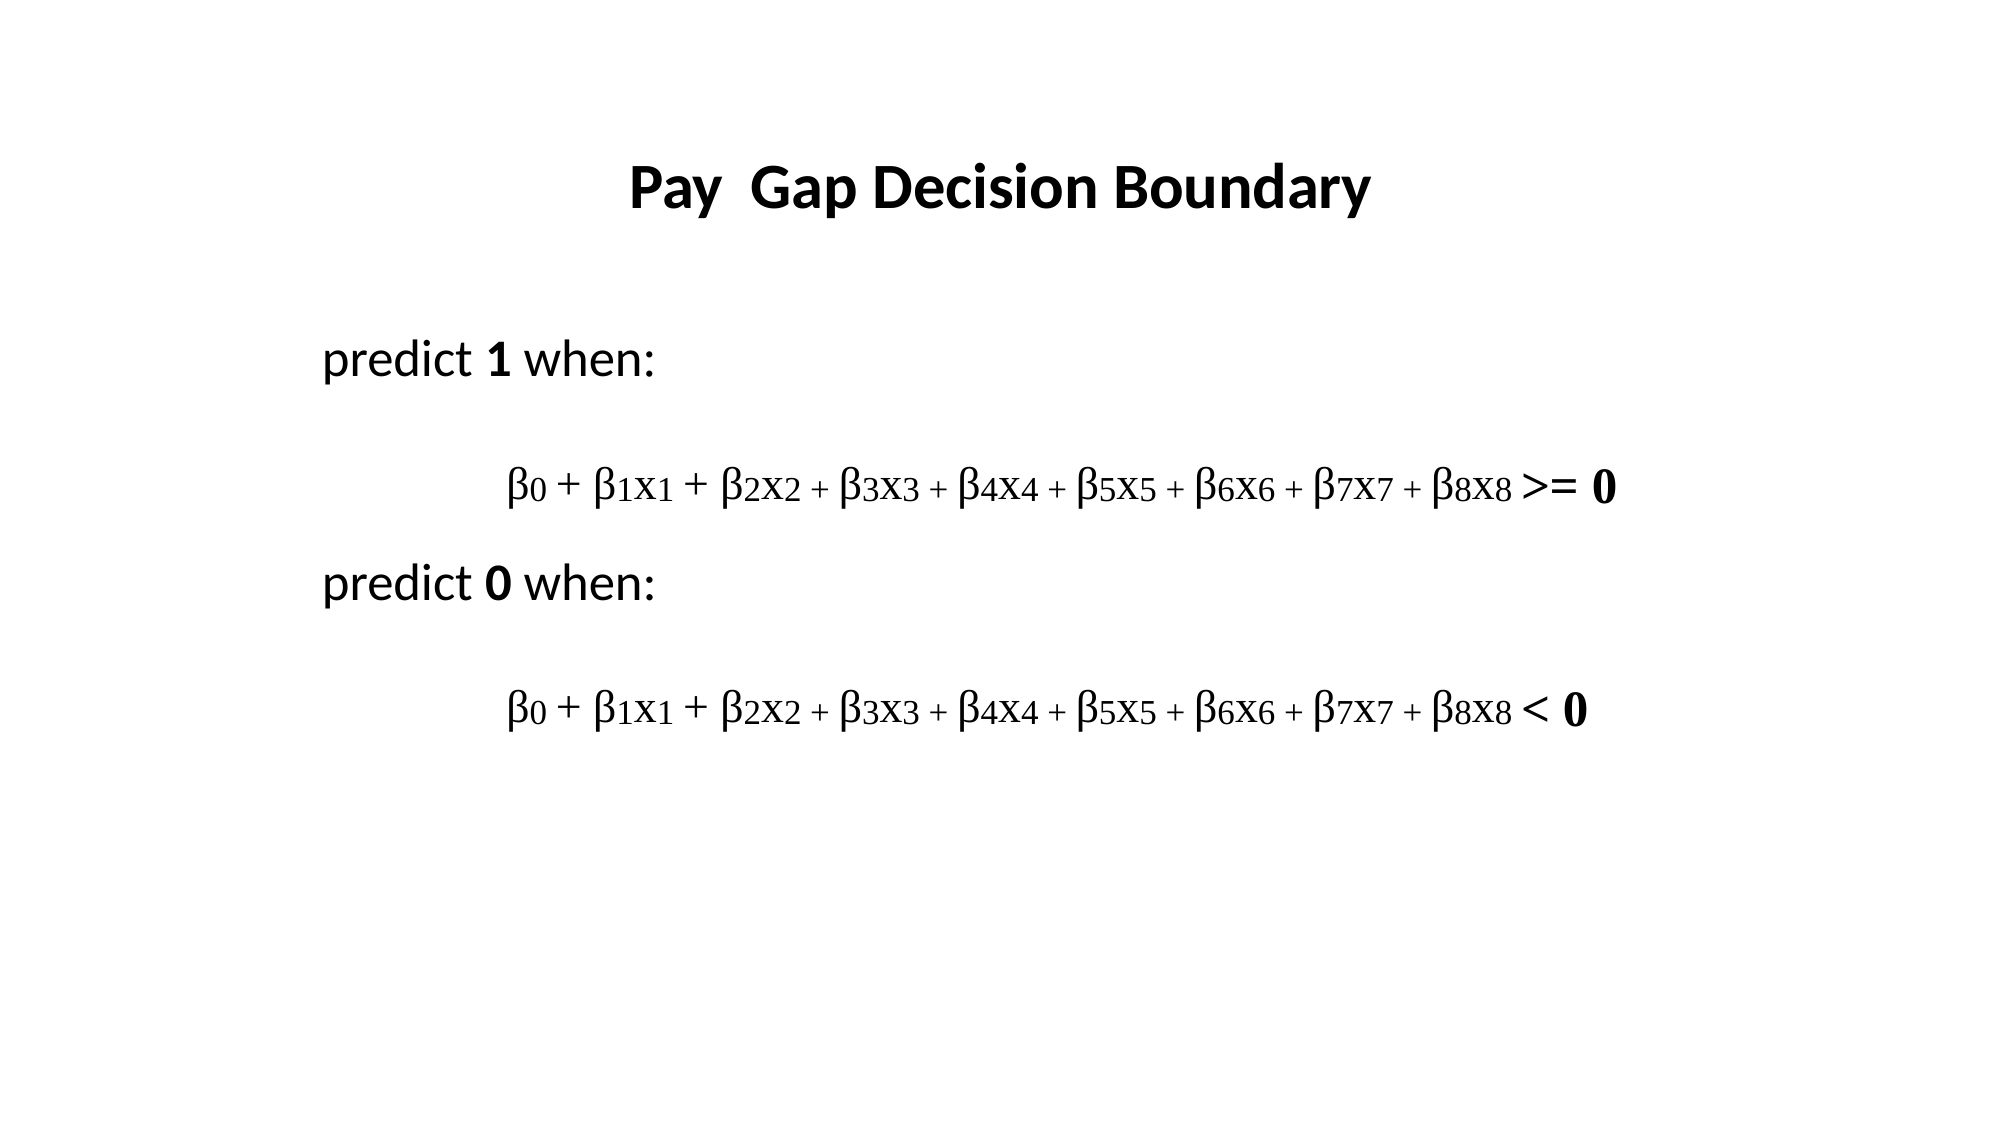

# Pay	Gap Decision Boundary
predict 1 when:
β0 + β1x1 + β2x2 + β3x3 + β4x4 + β5x5 + β6x6 + β7x7 + β8x8 >= 0
predict 0 when:
β0 + β1x1 + β2x2 + β3x3 + β4x4 + β5x5 + β6x6 + β7x7 + β8x8 < 0